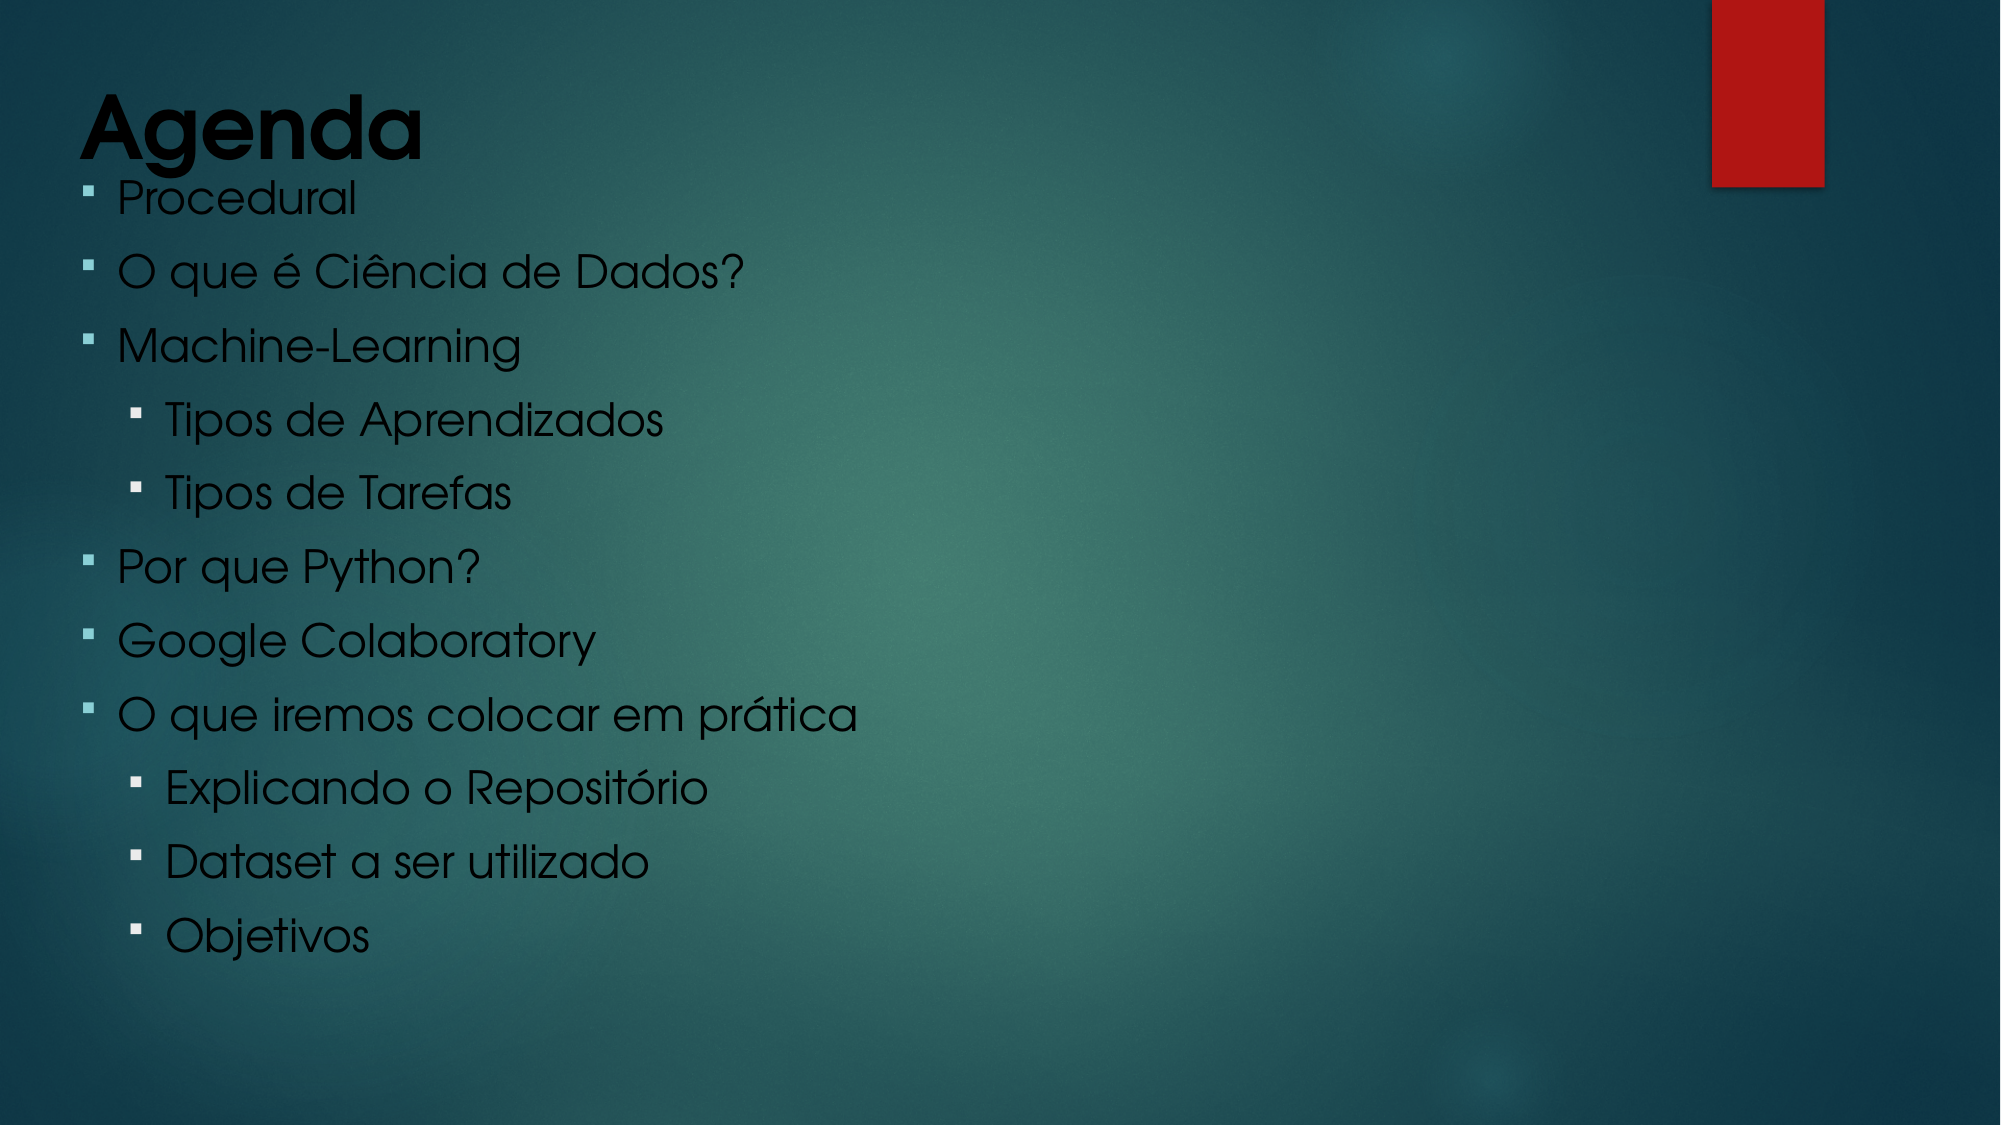

# Agenda
Procedural
O que é Ciência de Dados?
Machine-Learning
Tipos de Aprendizados
Tipos de Tarefas
Por que Python?
Google Colaboratory
O que iremos colocar em prática
Explicando o Repositório
Dataset a ser utilizado
Objetivos